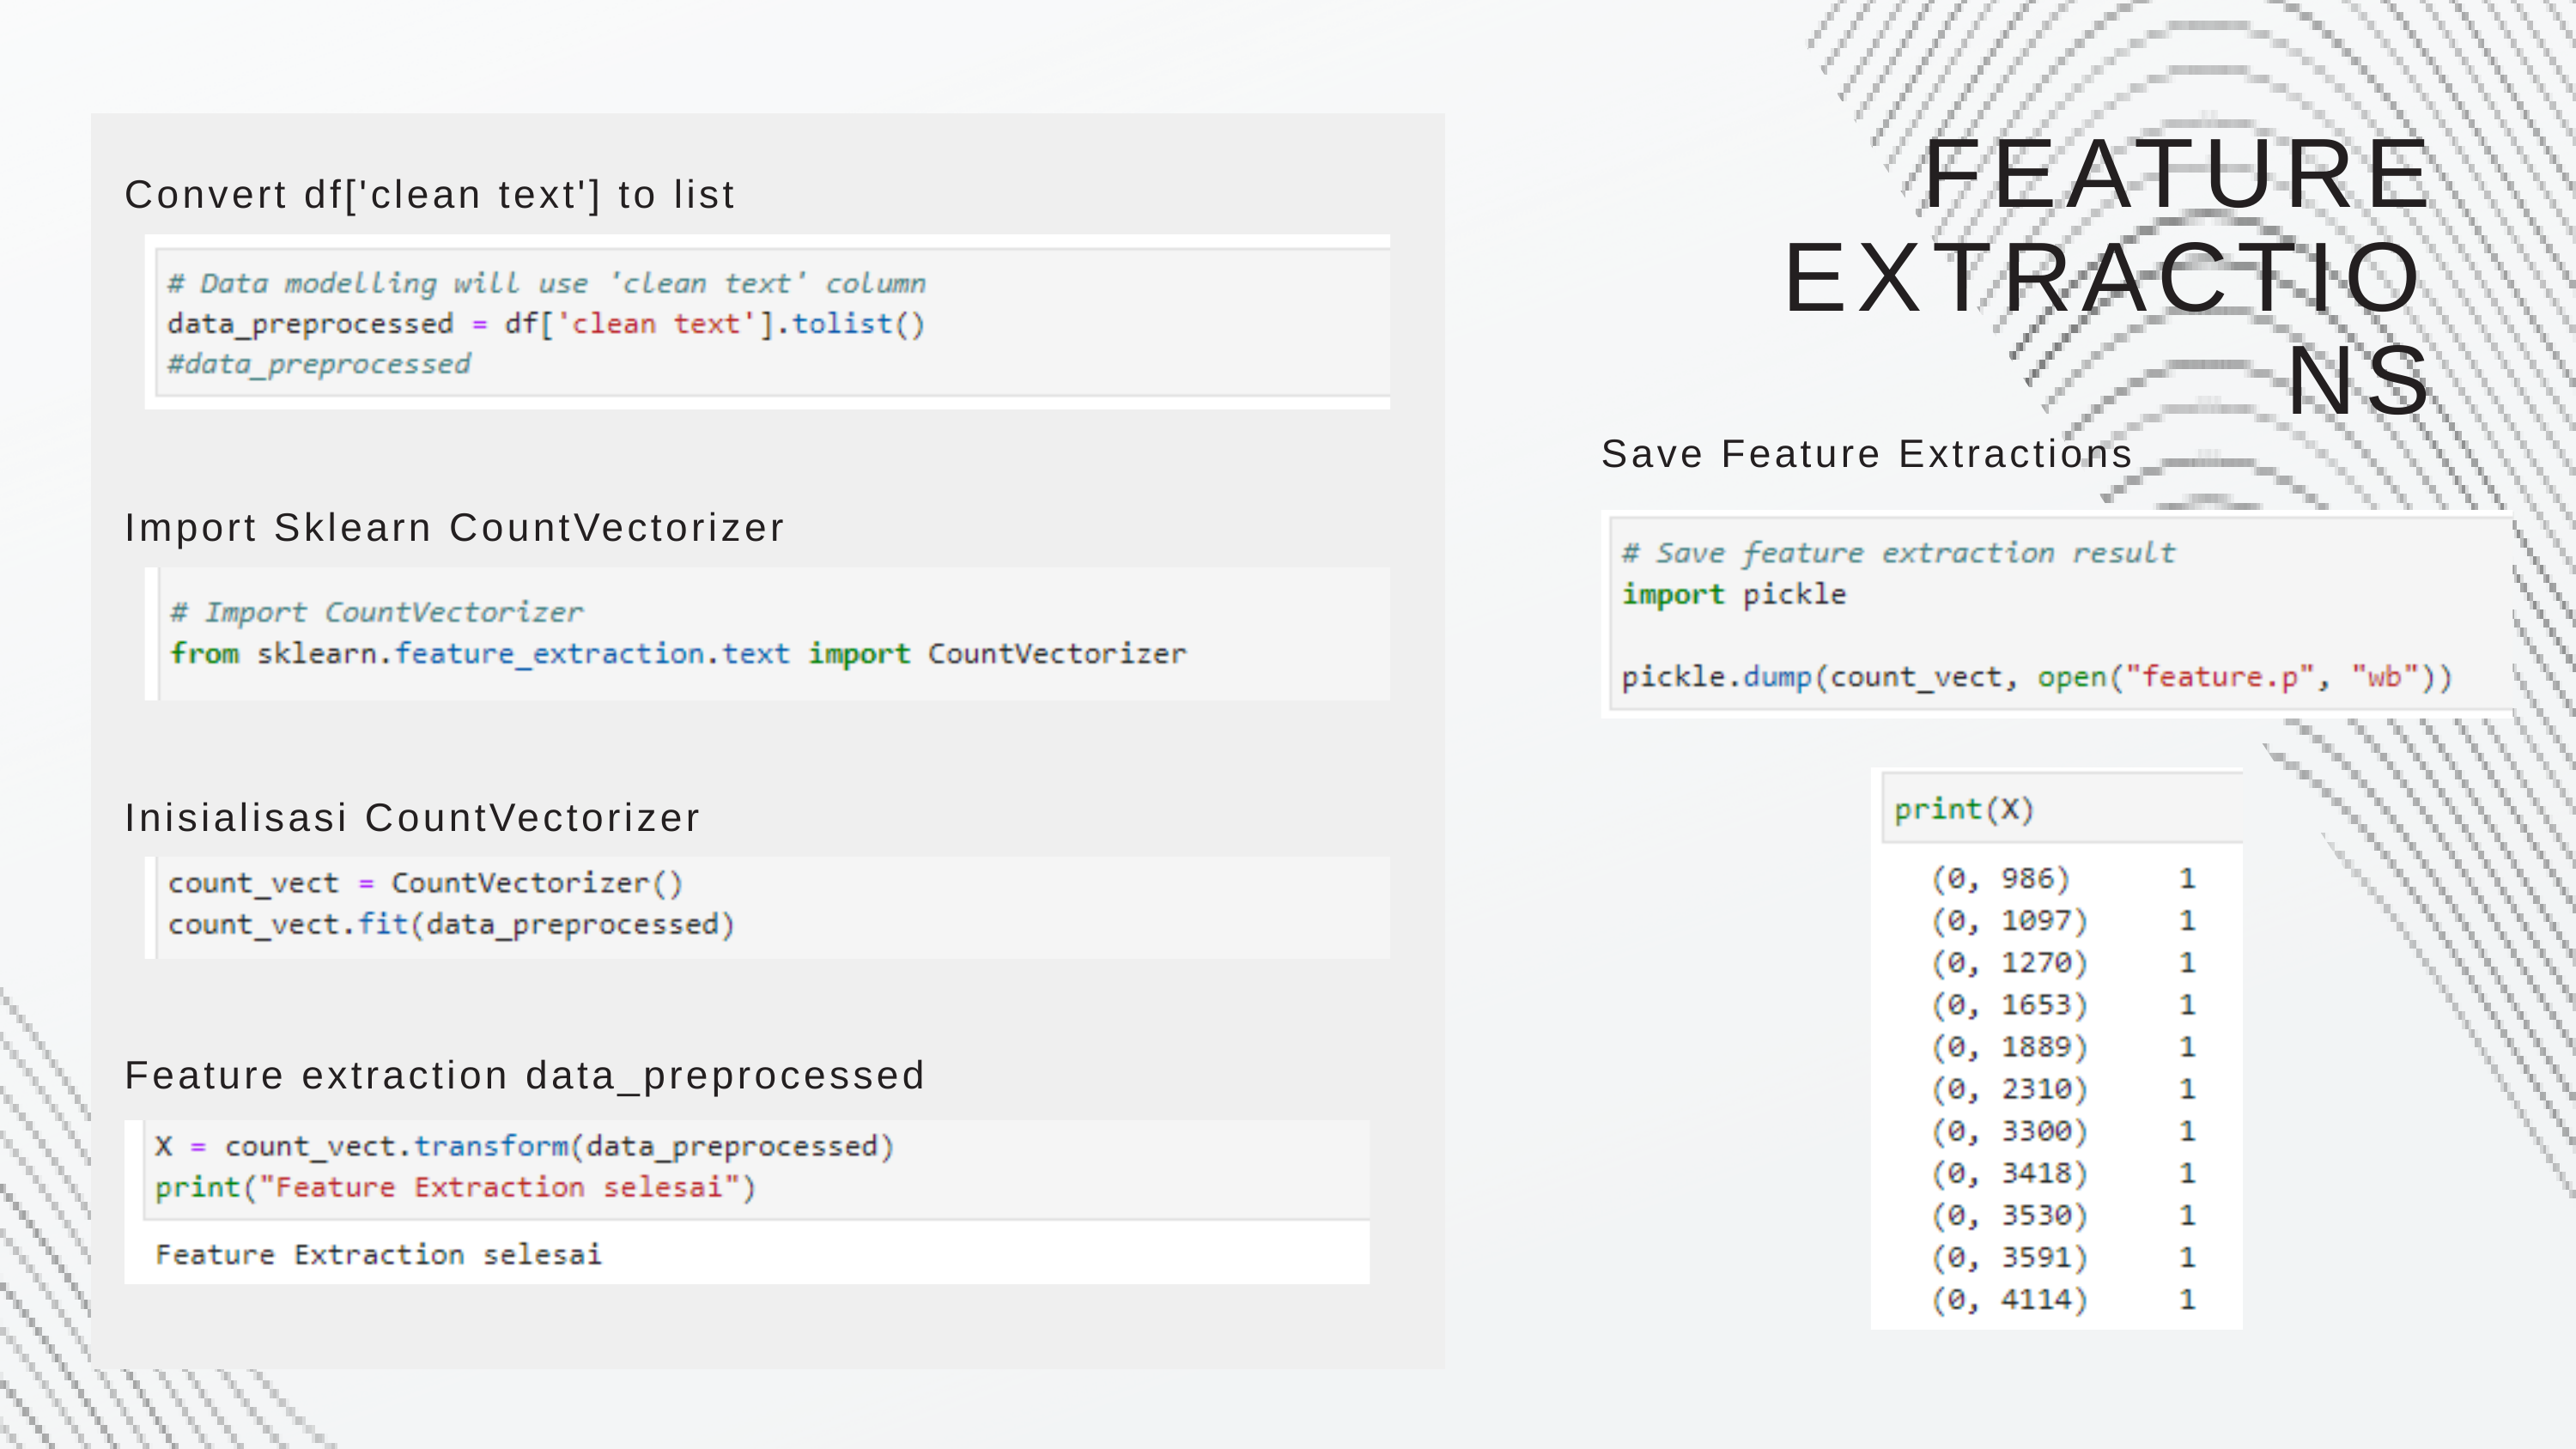

FEATURE
EXTRACTIONS

Convert df['clean text'] to list

Save Feature Extractions
Import Sklearn CountVectorizer

Inisialisasi CountVectorizer

Feature extraction data_preprocessed